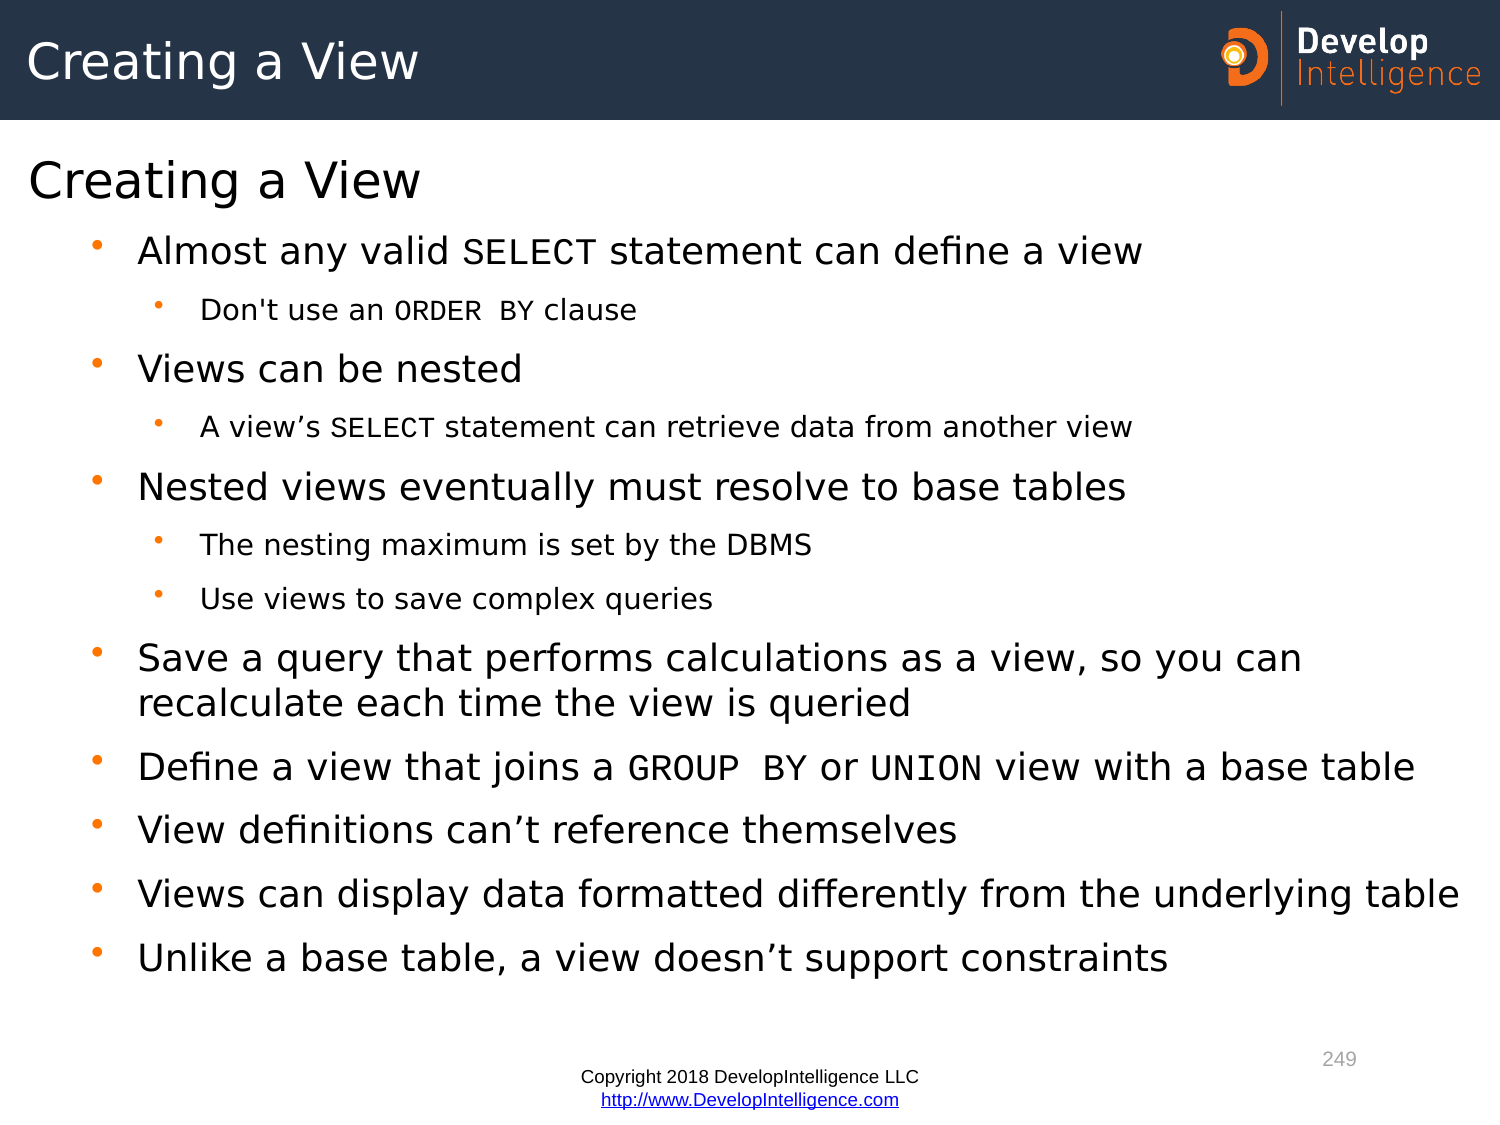

# Creating a View
Creating a View
Almost any valid SELECT statement can define a view
Don't use an ORDER BY clause
Views can be nested
A view’s SELECT statement can retrieve data from another view
Nested views eventually must resolve to base tables
The nesting maximum is set by the DBMS
Use views to save complex queries
Save a query that performs calculations as a view, so you can recalculate each time the view is queried
Define a view that joins a GROUP BY or UNION view with a base table
View definitions can’t reference themselves
Views can display data formatted differently from the underlying table
Unlike a base table, a view doesn’t support constraints

249